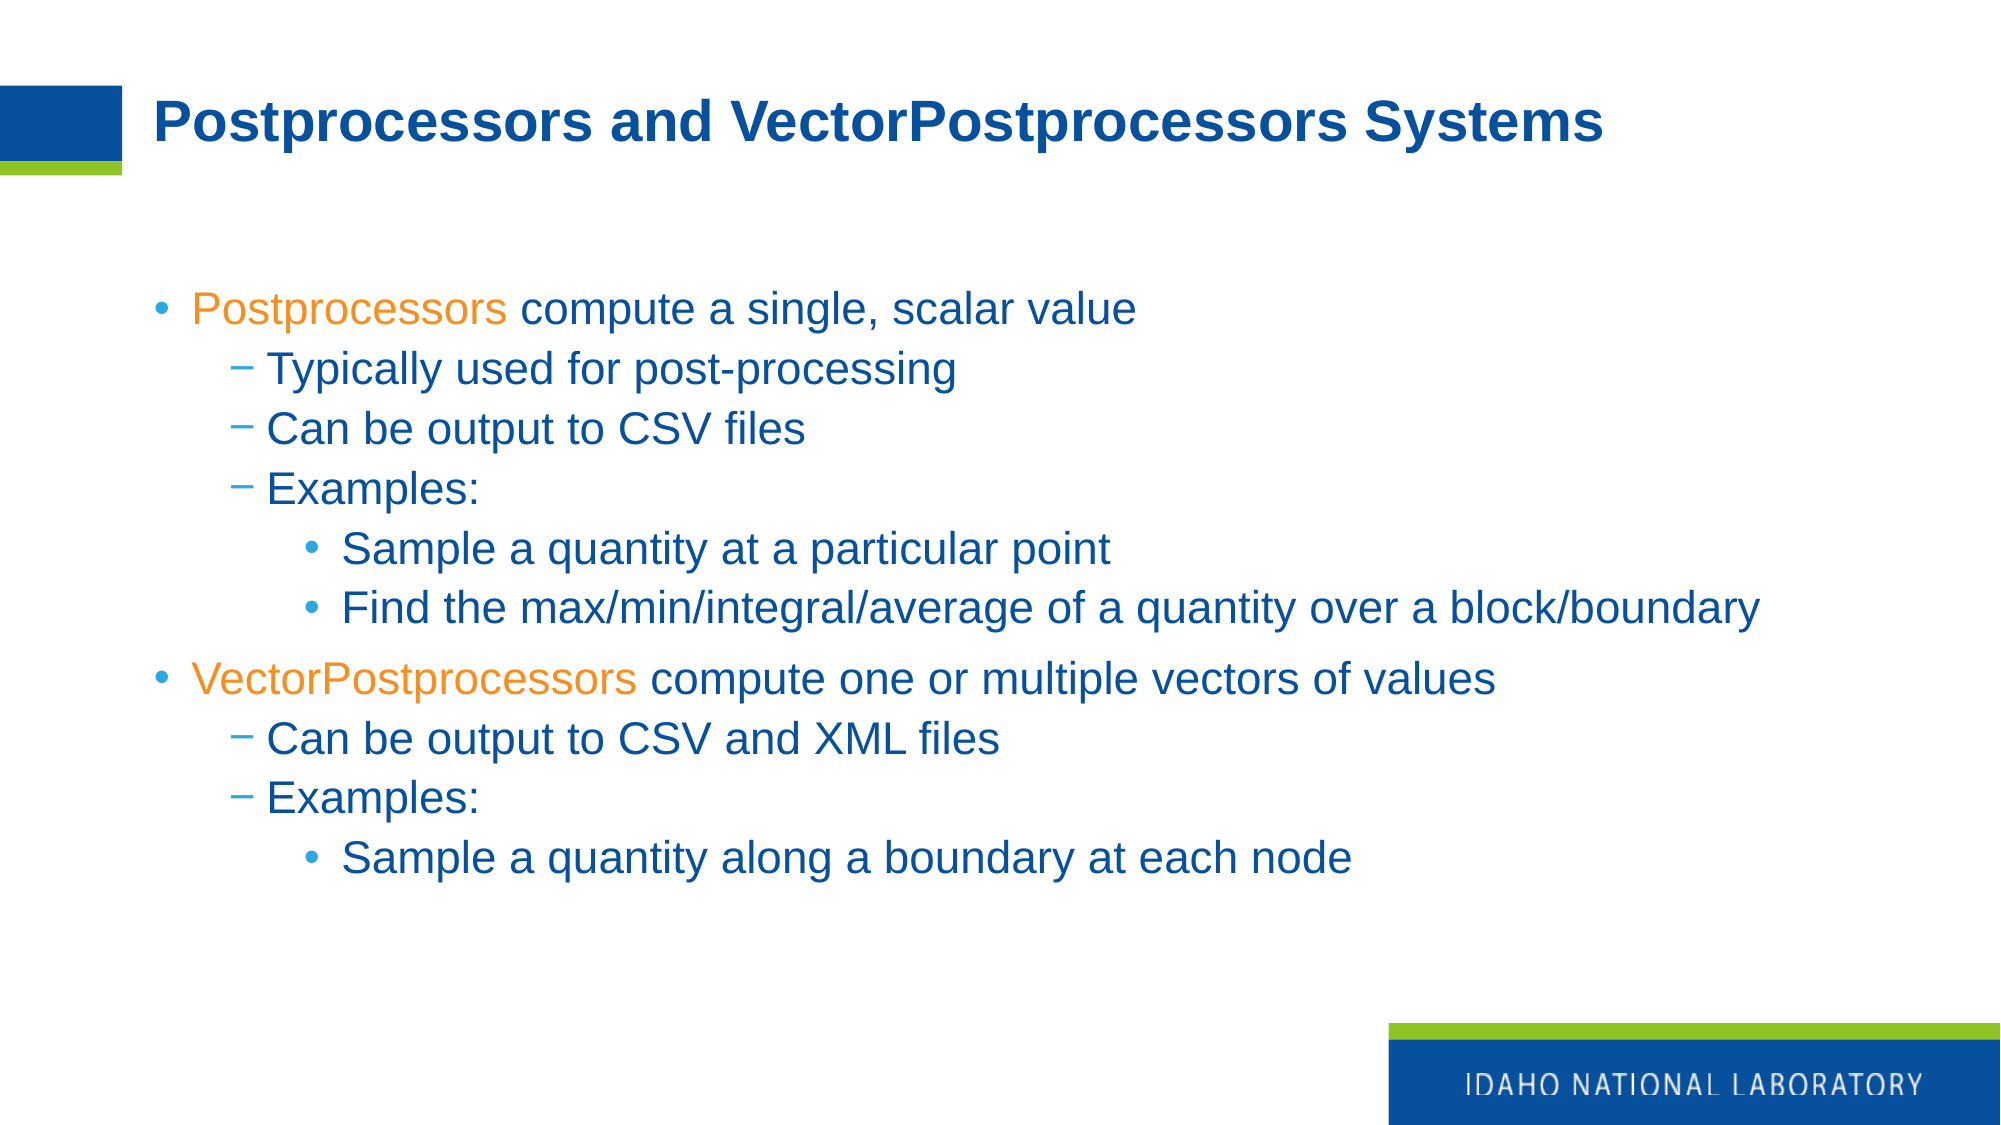

# Postprocessors and VectorPostprocessors Systems
Postprocessors compute a single, scalar value
Typically used for post-processing
Can be output to CSV files
Examples:
Sample a quantity at a particular point
Find the max/min/integral/average of a quantity over a block/boundary
VectorPostprocessors compute one or multiple vectors of values
Can be output to CSV and XML files
Examples:
Sample a quantity along a boundary at each node